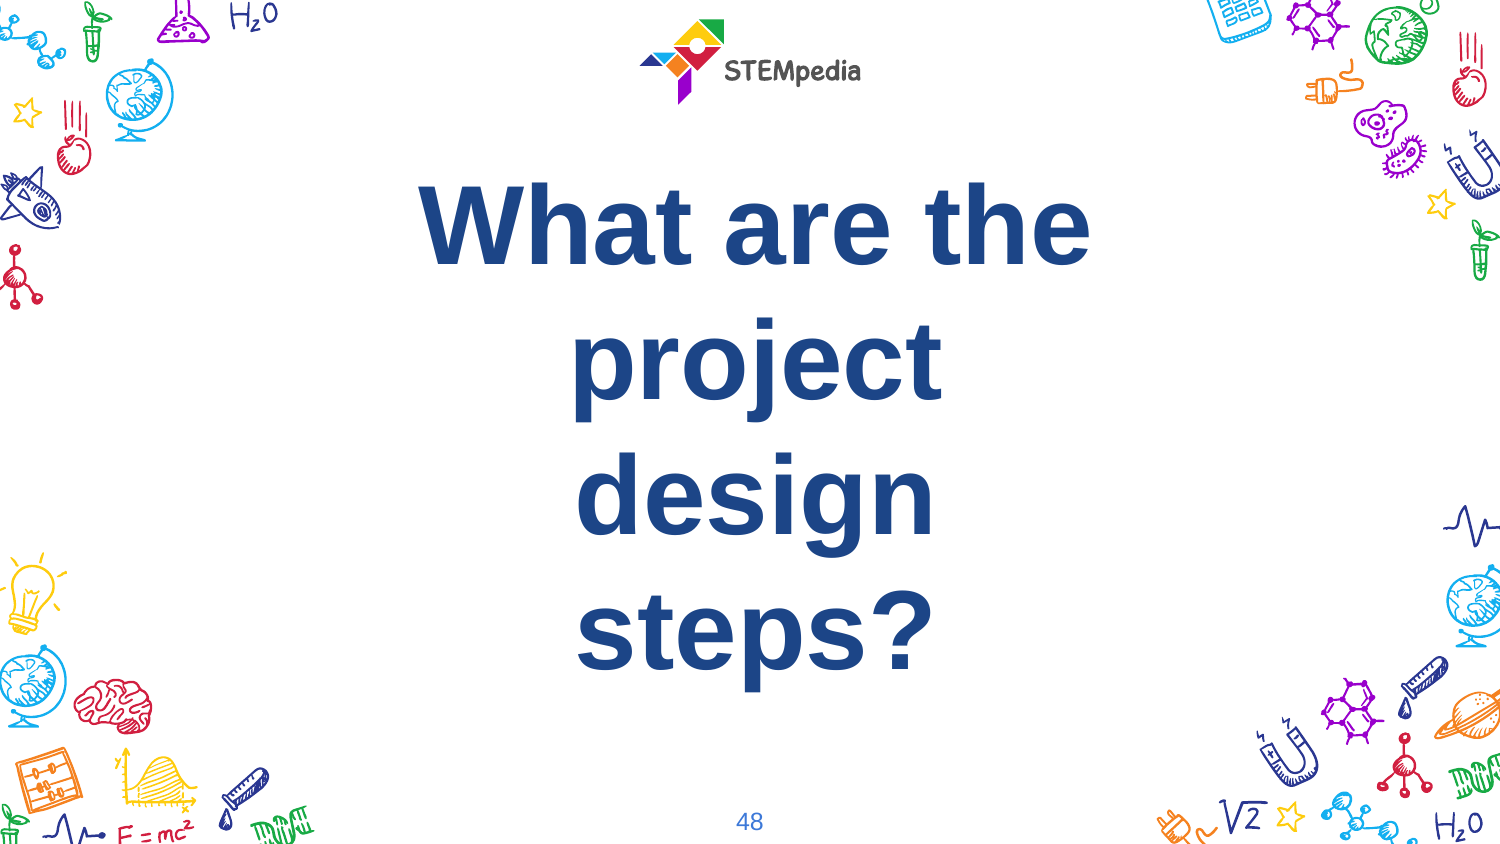

What are the project design steps?
48